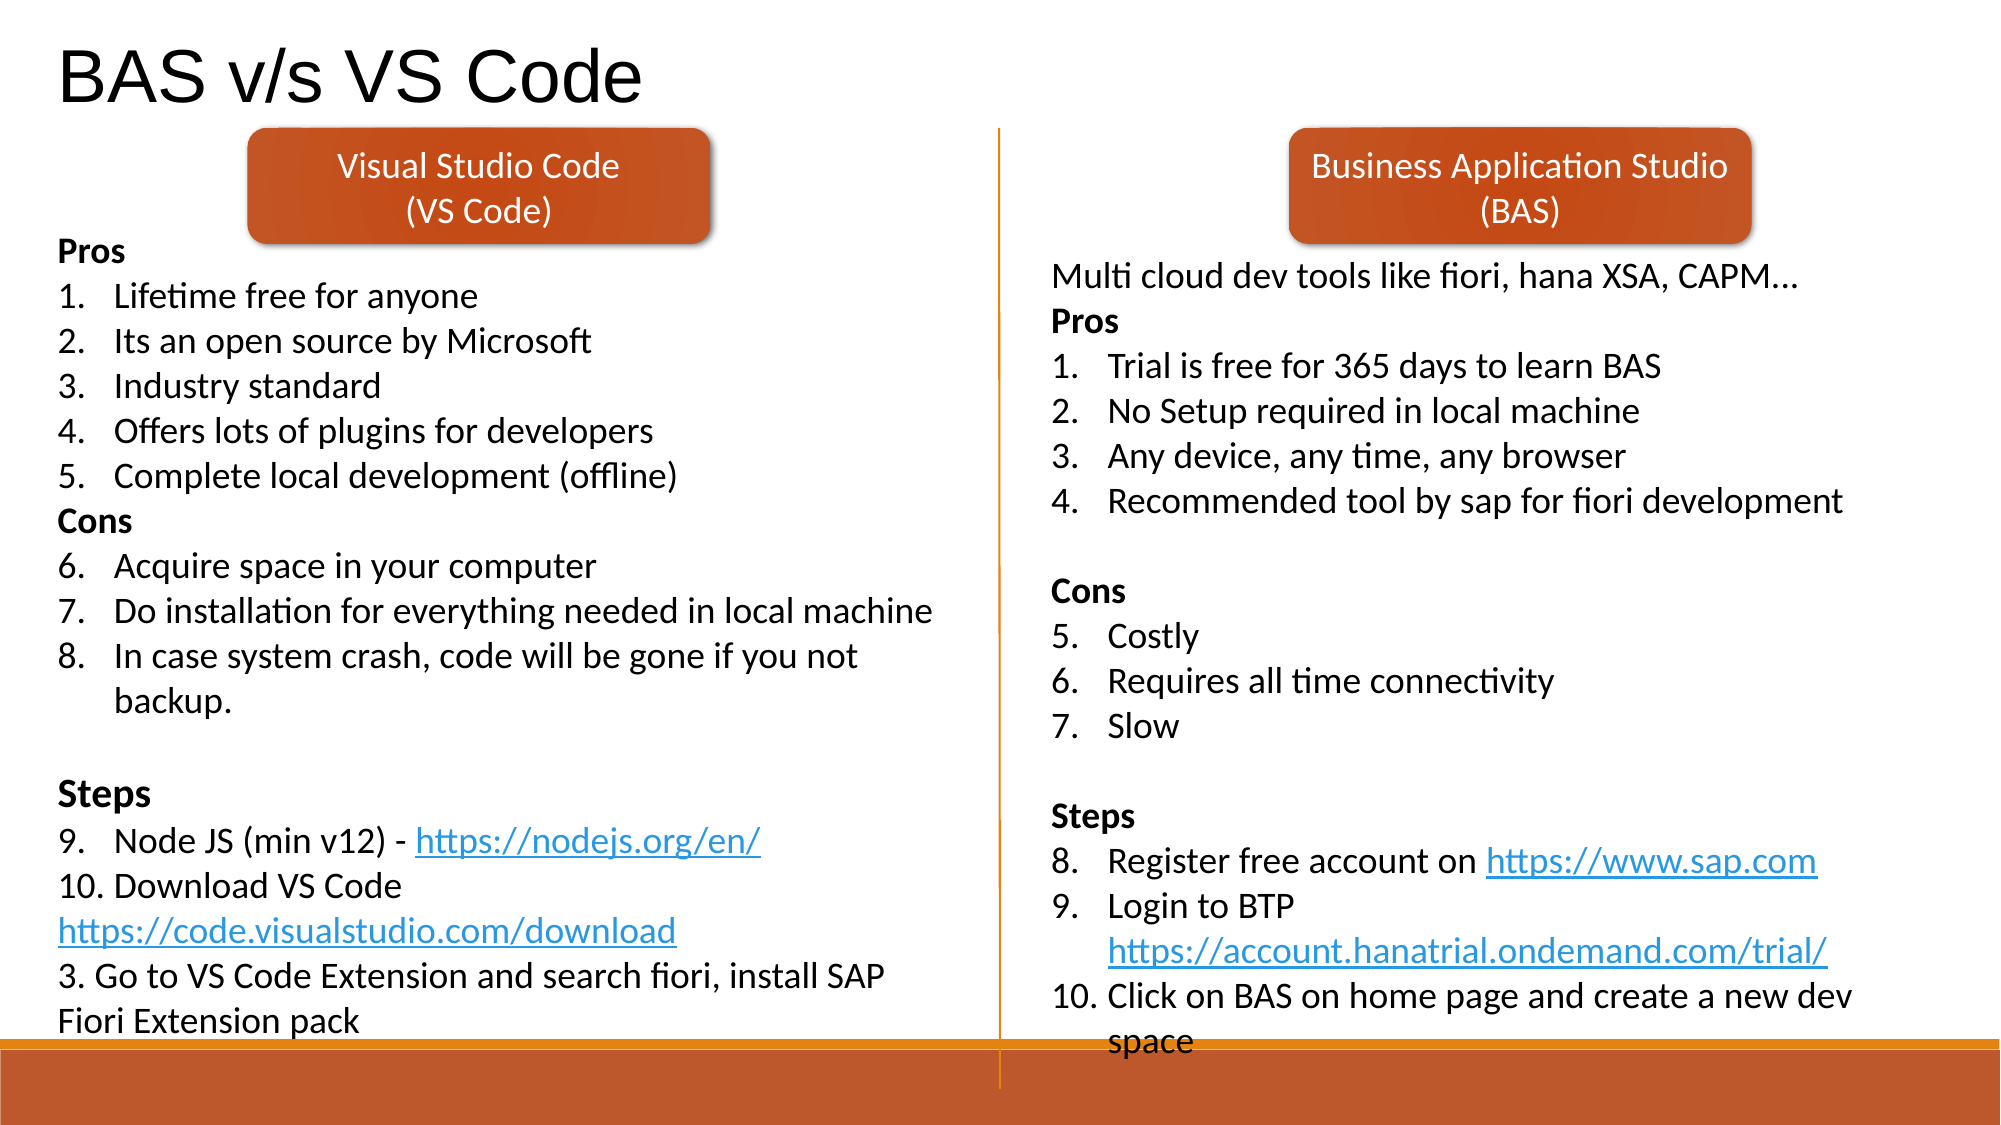

BAS v/s VS Code
Business Application Studio (BAS)
Visual Studio Code
(VS Code)
Pros
Lifetime free for anyone
Its an open source by Microsoft
Industry standard
Offers lots of plugins for developers
Complete local development (offline)
Cons
Acquire space in your computer
Do installation for everything needed in local machine
In case system crash, code will be gone if you not backup.

Steps
Node JS (min v12) - https://nodejs.org/en/
Download VS Code
https://code.visualstudio.com/download
3. Go to VS Code Extension and search fiori, install SAP Fiori Extension pack
Multi cloud dev tools like fiori, hana XSA, CAPM...
Pros
Trial is free for 365 days to learn BAS
No Setup required in local machine
Any device, any time, any browser
Recommended tool by sap for fiori development

Cons
Costly
Requires all time connectivity
Slow

Steps
Register free account on https://www.sap.com
Login to BTP https://account.hanatrial.ondemand.com/trial/
Click on BAS on home page and create a new dev space